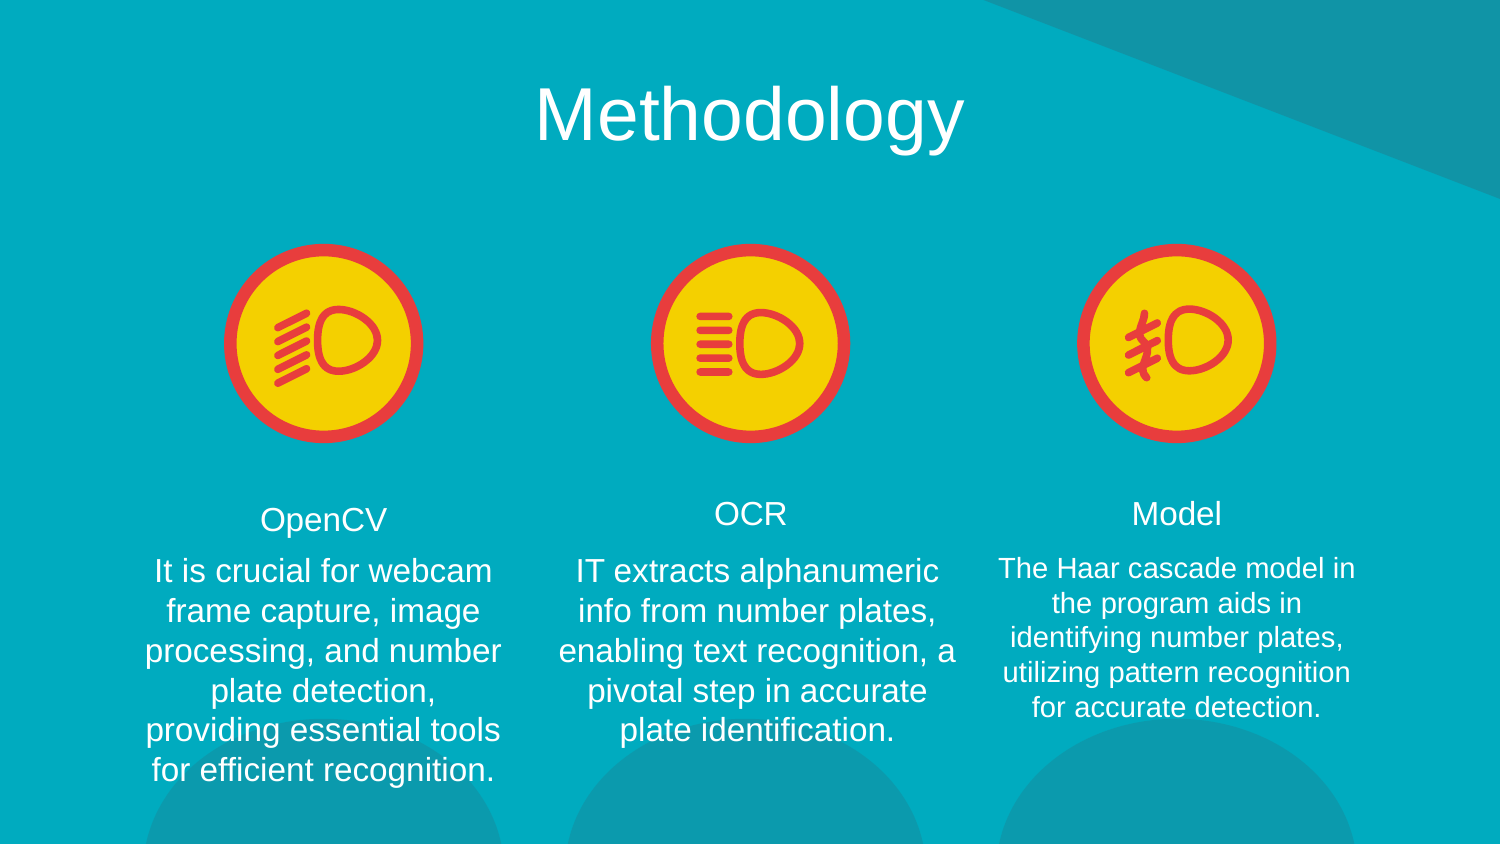

# Methodology

OpenCV
OCR
Model
The Haar cascade model in the program aids in identifying number plates, utilizing pattern recognition for accurate detection.
IT extracts alphanumeric info from number plates, enabling text recognition, a pivotal step in accurate plate identification.
It is crucial for webcam frame capture, image processing, and number plate detection, providing essential tools for efficient recognition.